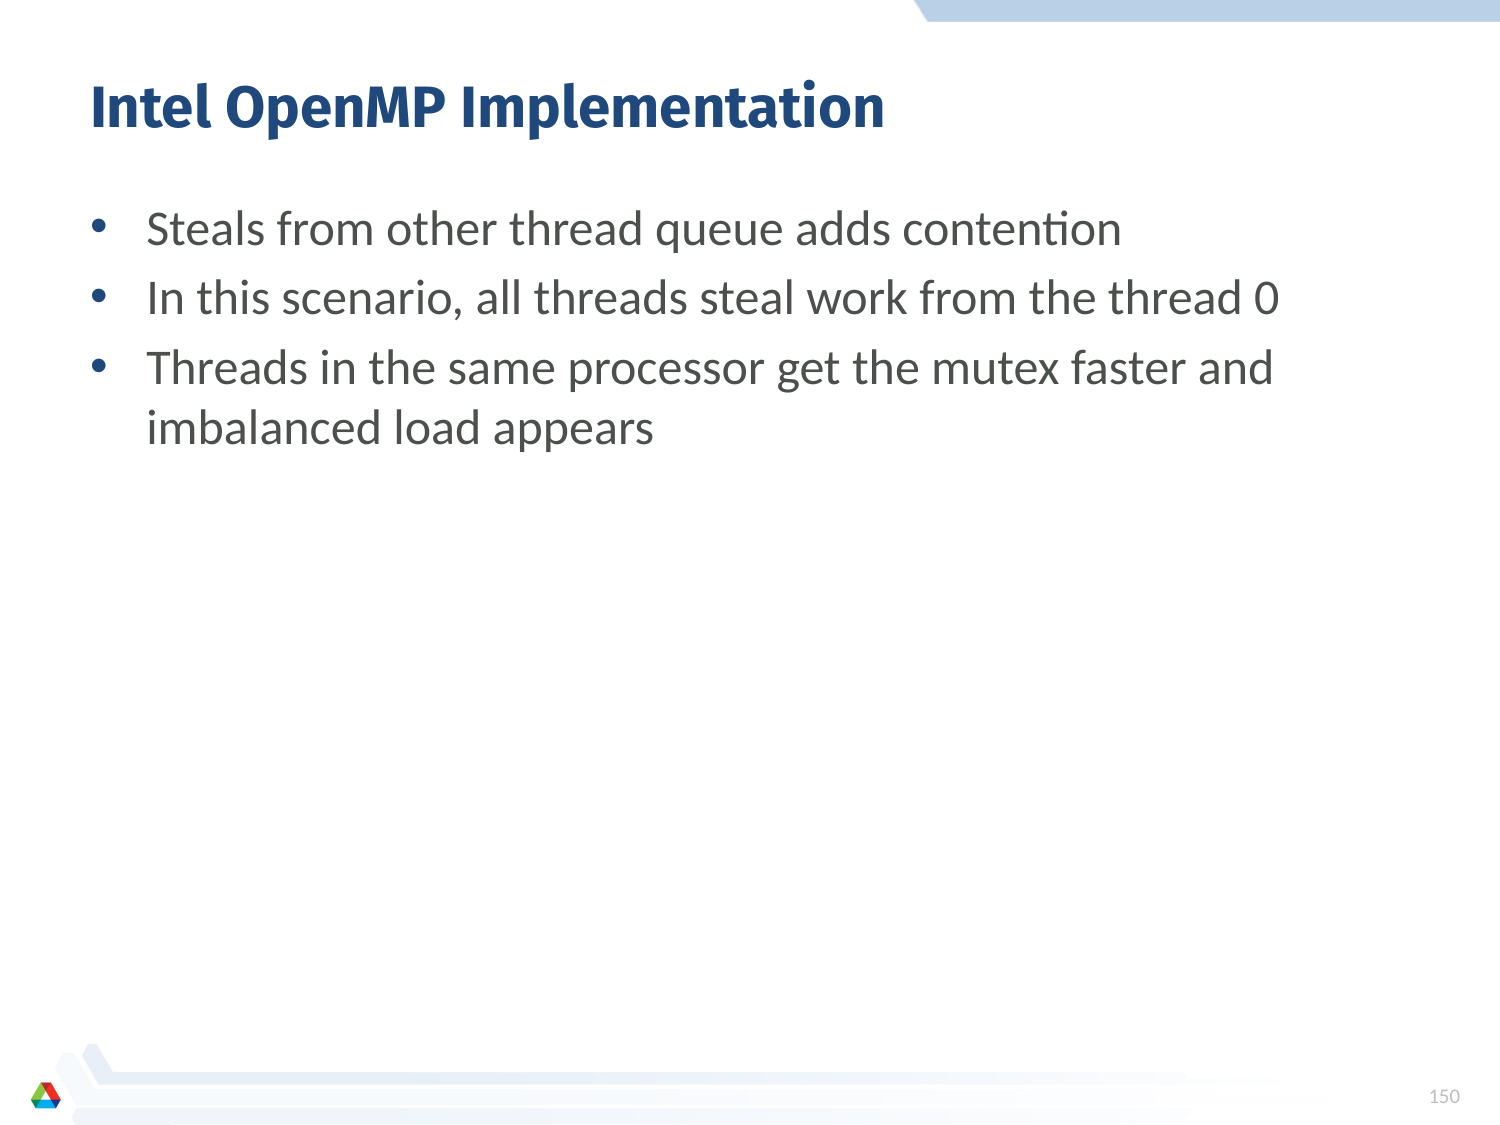

# Intel OpenMP Implementation
Steals from other thread queue adds contention
In this scenario, all threads steal work from the thread 0
Threads in the same processor get the mutex faster and imbalanced load appears
150